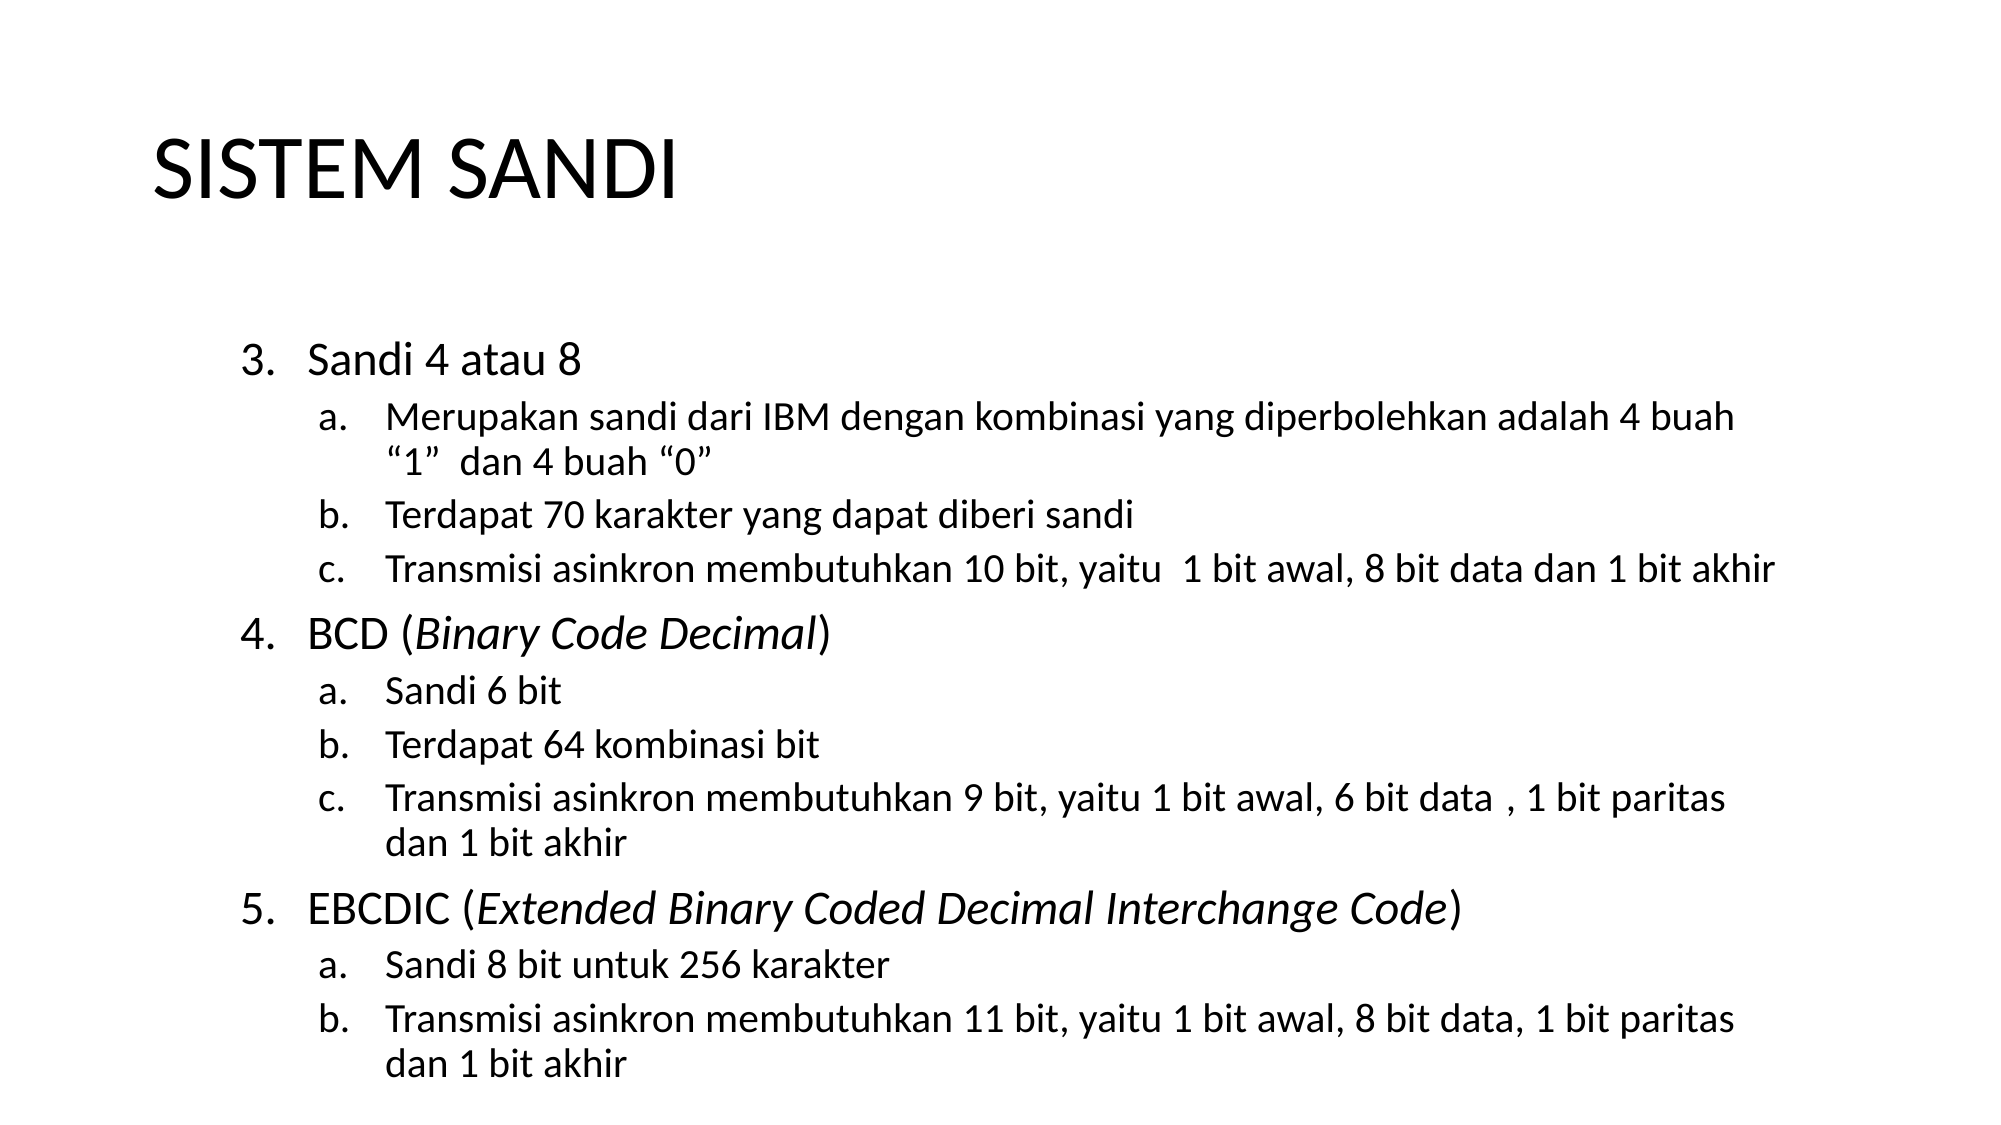

# SISTEM SANDI
Sandi 4 atau 8
Merupakan sandi dari IBM dengan kombinasi yang diperbolehkan adalah 4 buah “1”  dan 4 buah “0”
Terdapat 70 karakter yang dapat diberi sandi
Transmisi asinkron membutuhkan 10 bit, yaitu  1 bit awal, 8 bit data dan 1 bit akhir
BCD (Binary Code Decimal)
Sandi 6 bit
Terdapat 64 kombinasi bit
Transmisi asinkron membutuhkan 9 bit, yaitu 1 bit awal, 6 bit data	, 1 bit paritas dan 1 bit akhir
EBCDIC (Extended Binary Coded Decimal Interchange Code)
Sandi 8 bit untuk 256 karakter
Transmisi asinkron membutuhkan 11 bit, yaitu 1 bit awal, 8 bit data, 1 bit paritas dan 1 bit akhir